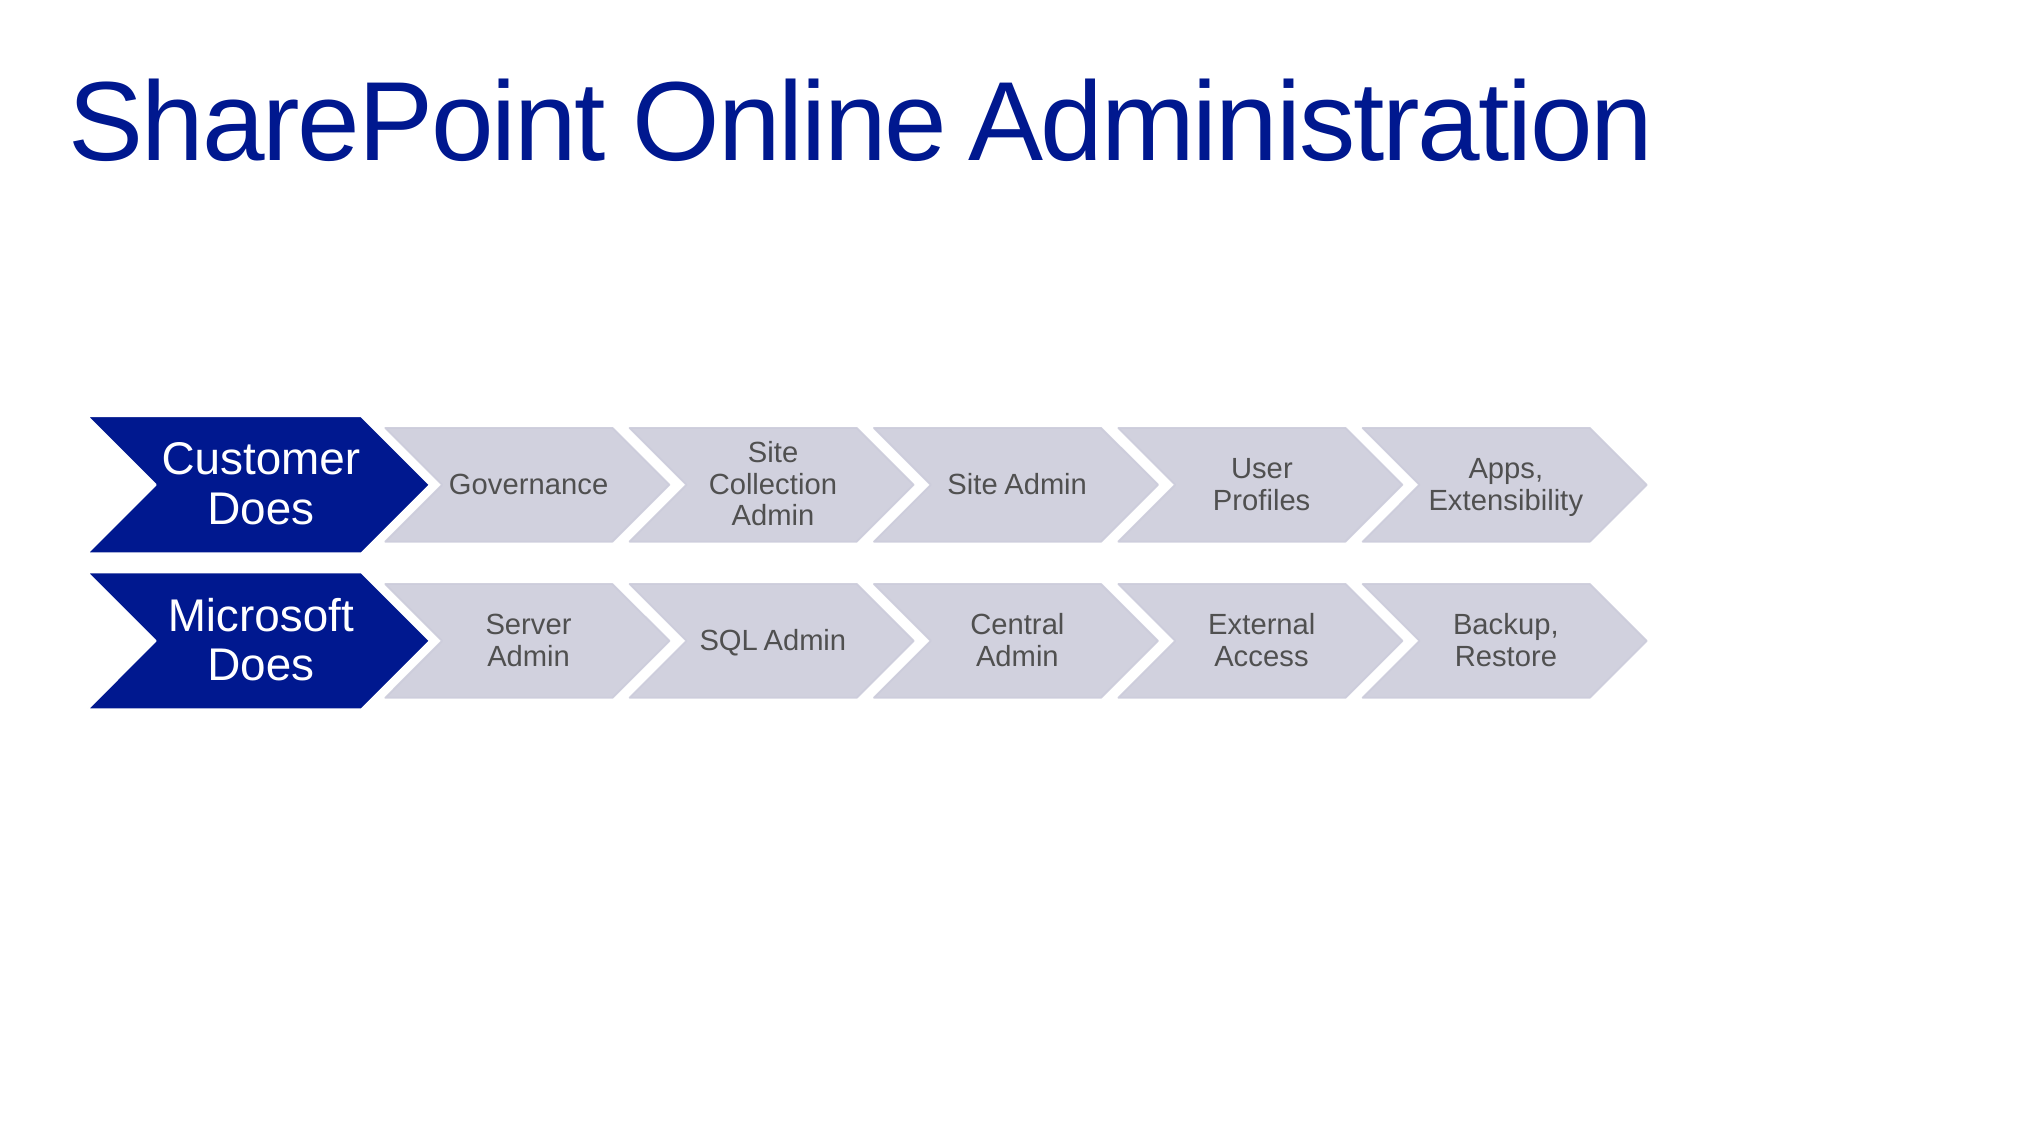

# SharePoint Online Administration
Customer Does
Governance
Site Collection Admin
Site Admin
User Profiles
Apps, Extensibility
Microsoft Does
Server Admin
SQL Admin
Central Admin
External Access
Backup, Restore